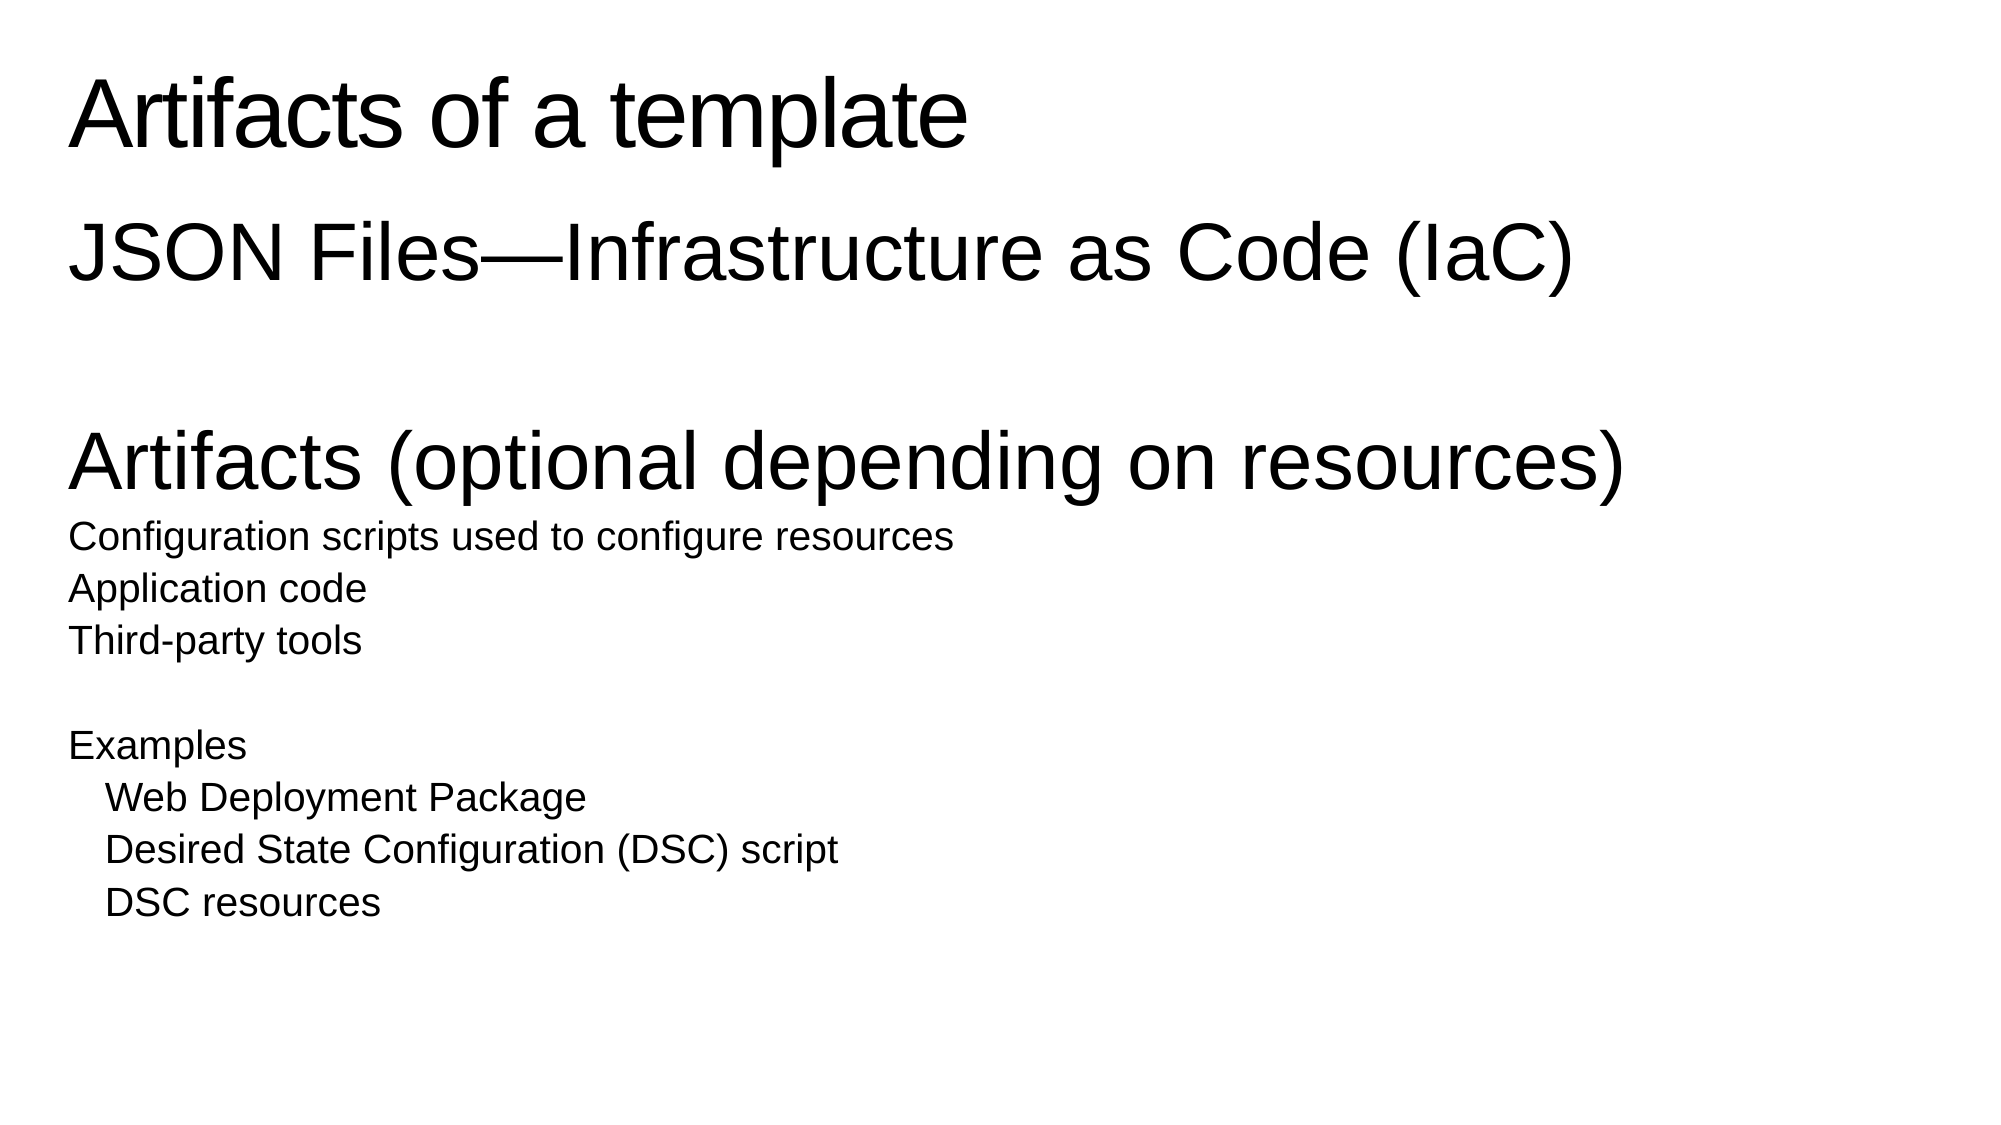

# Artifacts of a template
JSON Files—Infrastructure as Code (IaC)

Artifacts (optional depending on resources)
Configuration scripts used to configure resources
Application code
Third-party tools

Examples
Web Deployment Package
Desired State Configuration (DSC) script
DSC resources